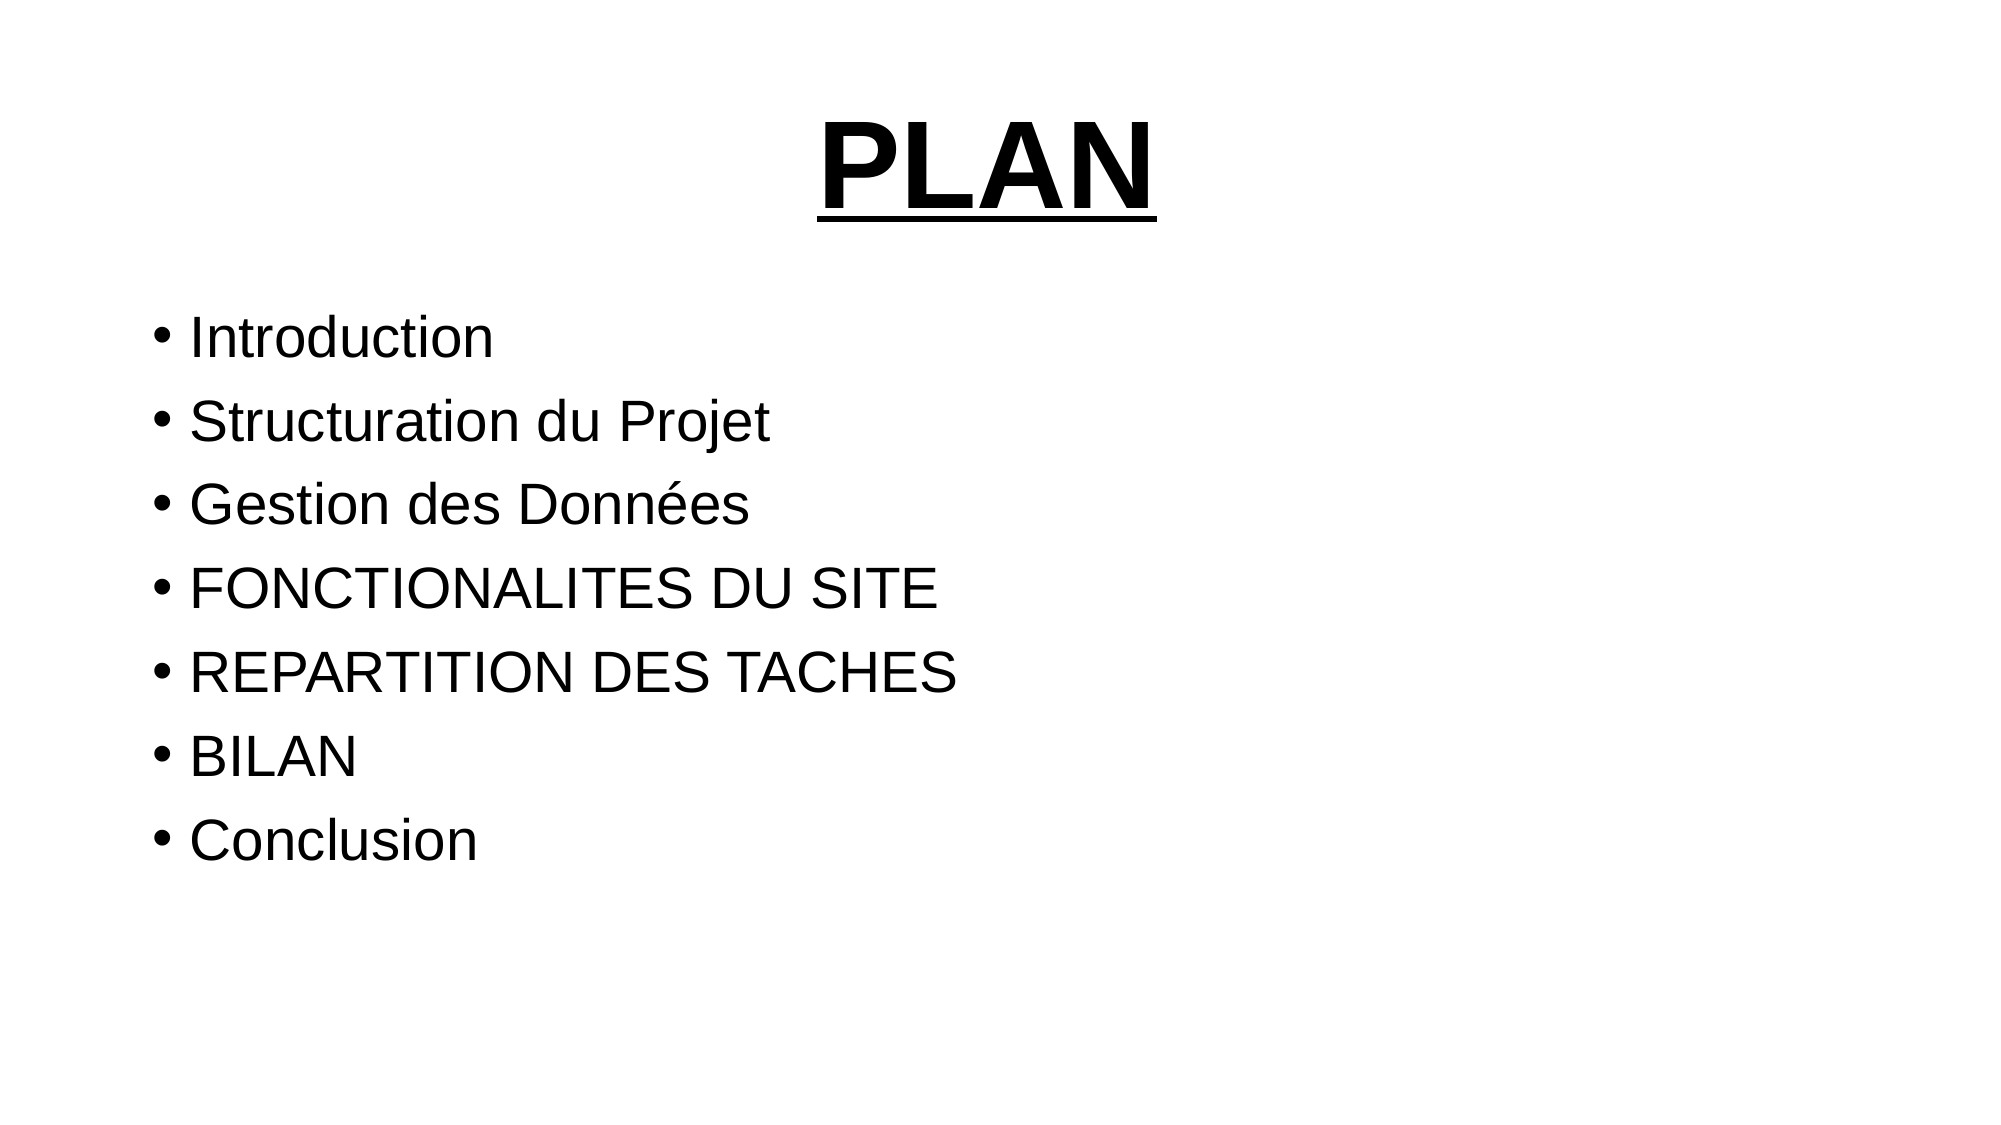

# PLAN
Introduction
Structuration du Projet
Gestion des Données
FONCTIONALITES DU SITE
REPARTITION DES TACHES
BILAN
Conclusion